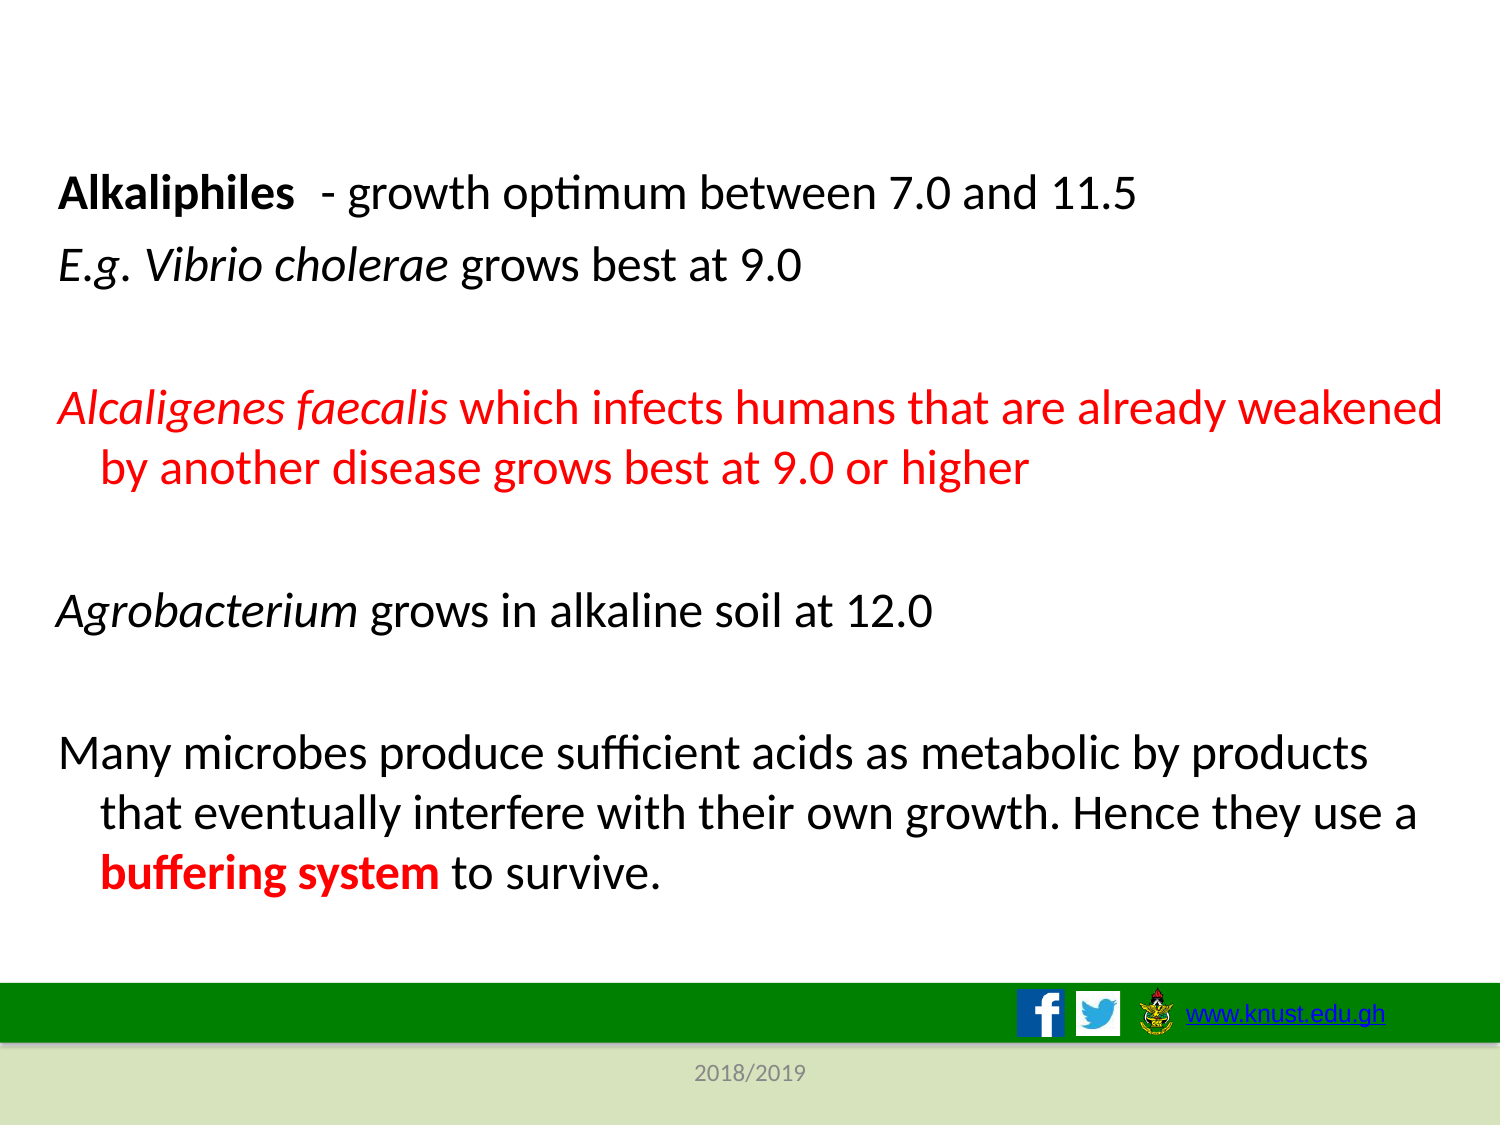

Alkaliphiles	- growth optimum between 7.0 and 11.5
E.g. Vibrio cholerae grows best at 9.0

Alcaligenes faecalis which infects humans that are already weakened  by another disease grows best at 9.0 or higher

Agrobacterium grows in alkaline soil at 12.0

Many microbes produce sufficient acids as metabolic by products  that eventually interfere with their own growth. Hence they use a  buffering system to survive.
www.knust.edu.gh
2018/2019